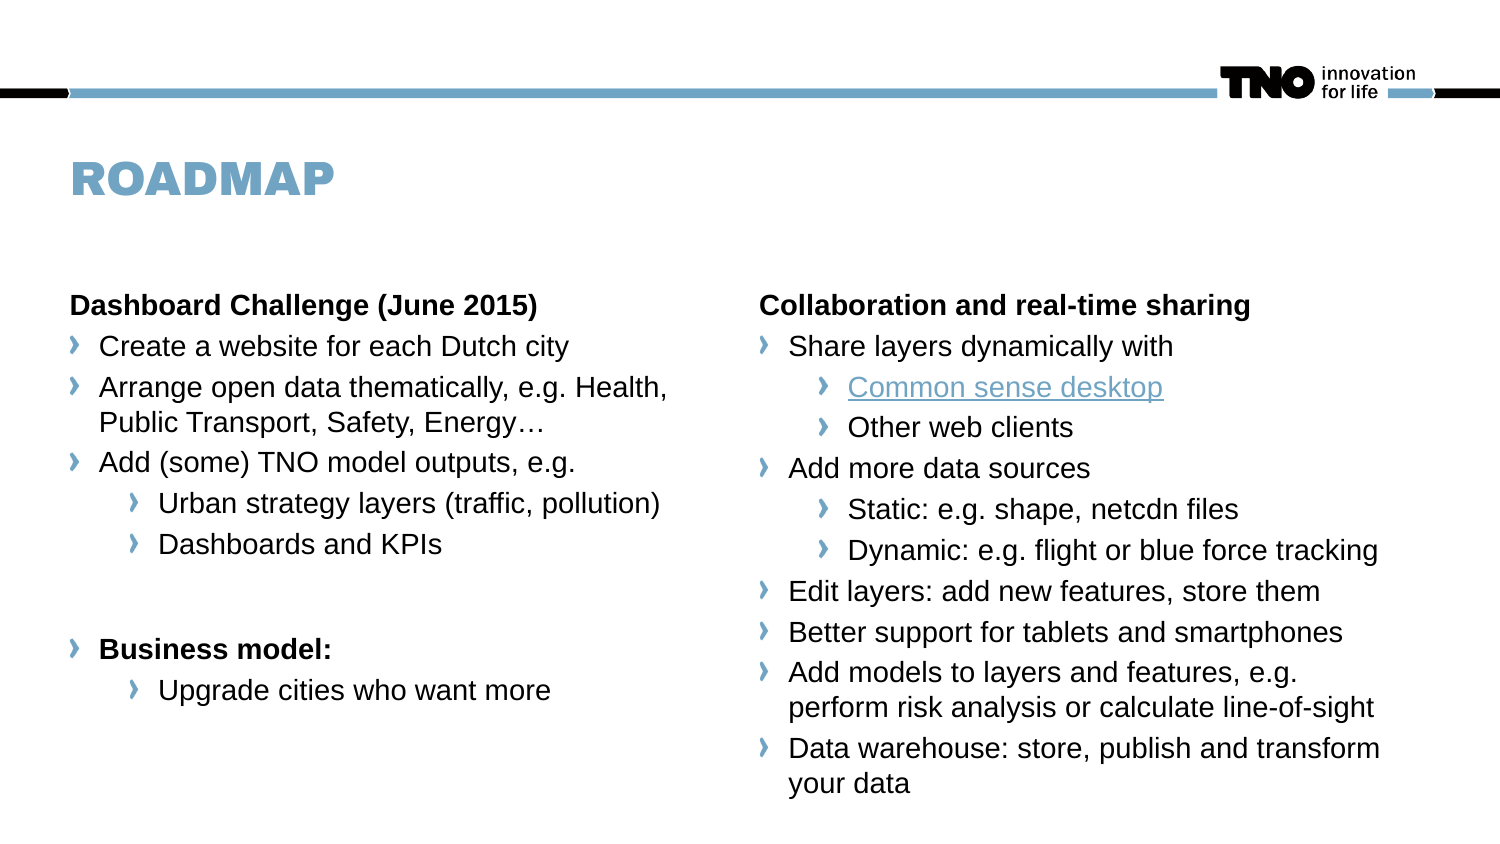

# roadmap
Dashboard Challenge (June 2015)
Create a website for each Dutch city
Arrange open data thematically, e.g. Health, Public Transport, Safety, Energy…
Add (some) TNO model outputs, e.g.
Urban strategy layers (traffic, pollution)
Dashboards and KPIs

Business model:
Upgrade cities who want more

Collaboration and real-time sharing
Share layers dynamically with
Common sense desktop
Other web clients
Add more data sources
Static: e.g. shape, netcdn files
Dynamic: e.g. flight or blue force tracking
Edit layers: add new features, store them
Better support for tablets and smartphones
Add models to layers and features, e.g. perform risk analysis or calculate line-of-sight
Data warehouse: store, publish and transform your data